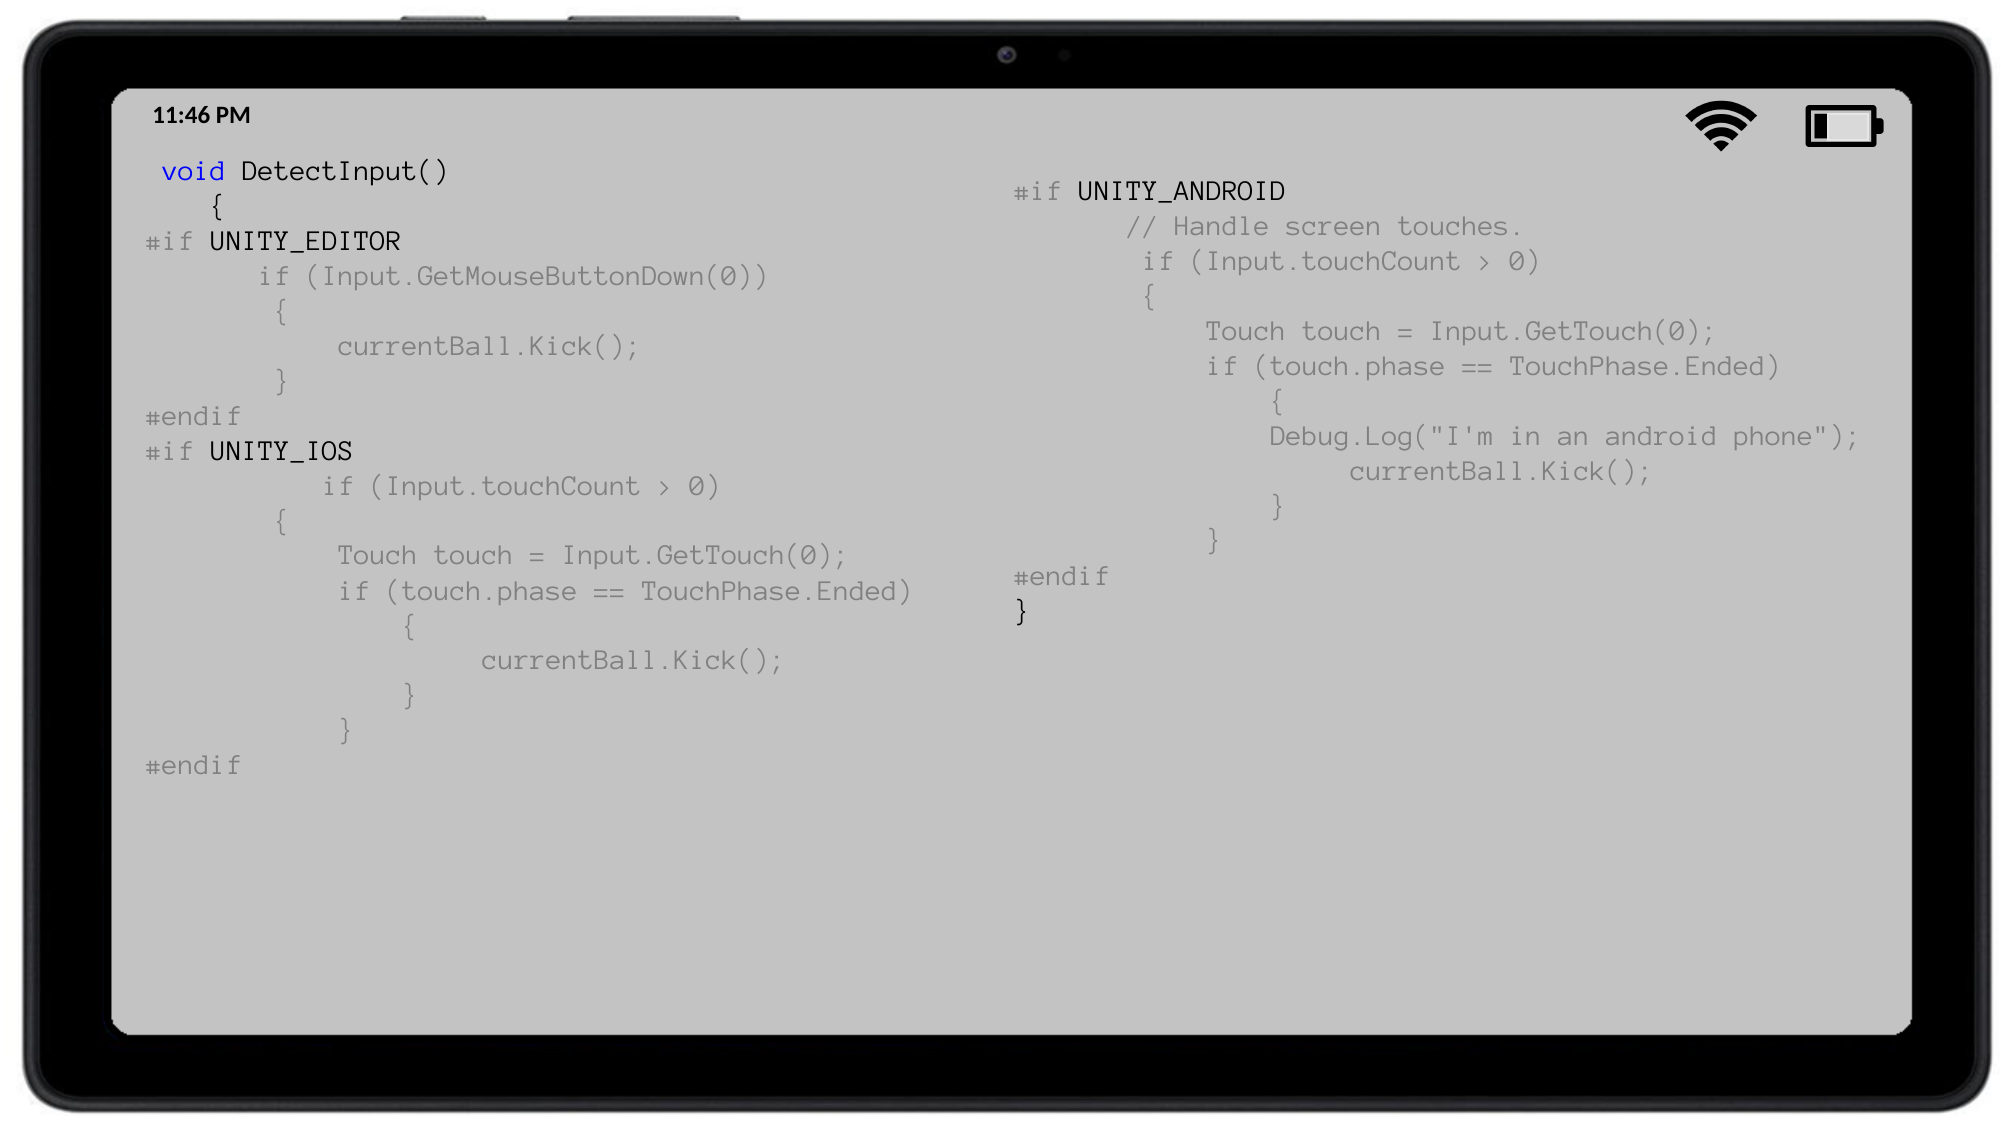

11:46 PM

 void DetectInput()
    {
#if UNITY_EDITOR
       if (Input.GetMouseButtonDown(0))
        {
            currentBall.Kick();
        }
#endif
#if UNITY_IOS
           if (Input.touchCount > 0)
        {
            Touch touch = Input.GetTouch(0);
            if (touch.phase == TouchPhase.Ended)
                {
                     currentBall.Kick();
                }
            }
#endif
#if UNITY_ANDROID
       // Handle screen touches.
        if (Input.touchCount > 0)
        {
            Touch touch = Input.GetTouch(0);
            if (touch.phase == TouchPhase.Ended)
                {
                Debug.Log("I'm in an android phone");
                     currentBall.Kick();
                }
            }
#endif
}